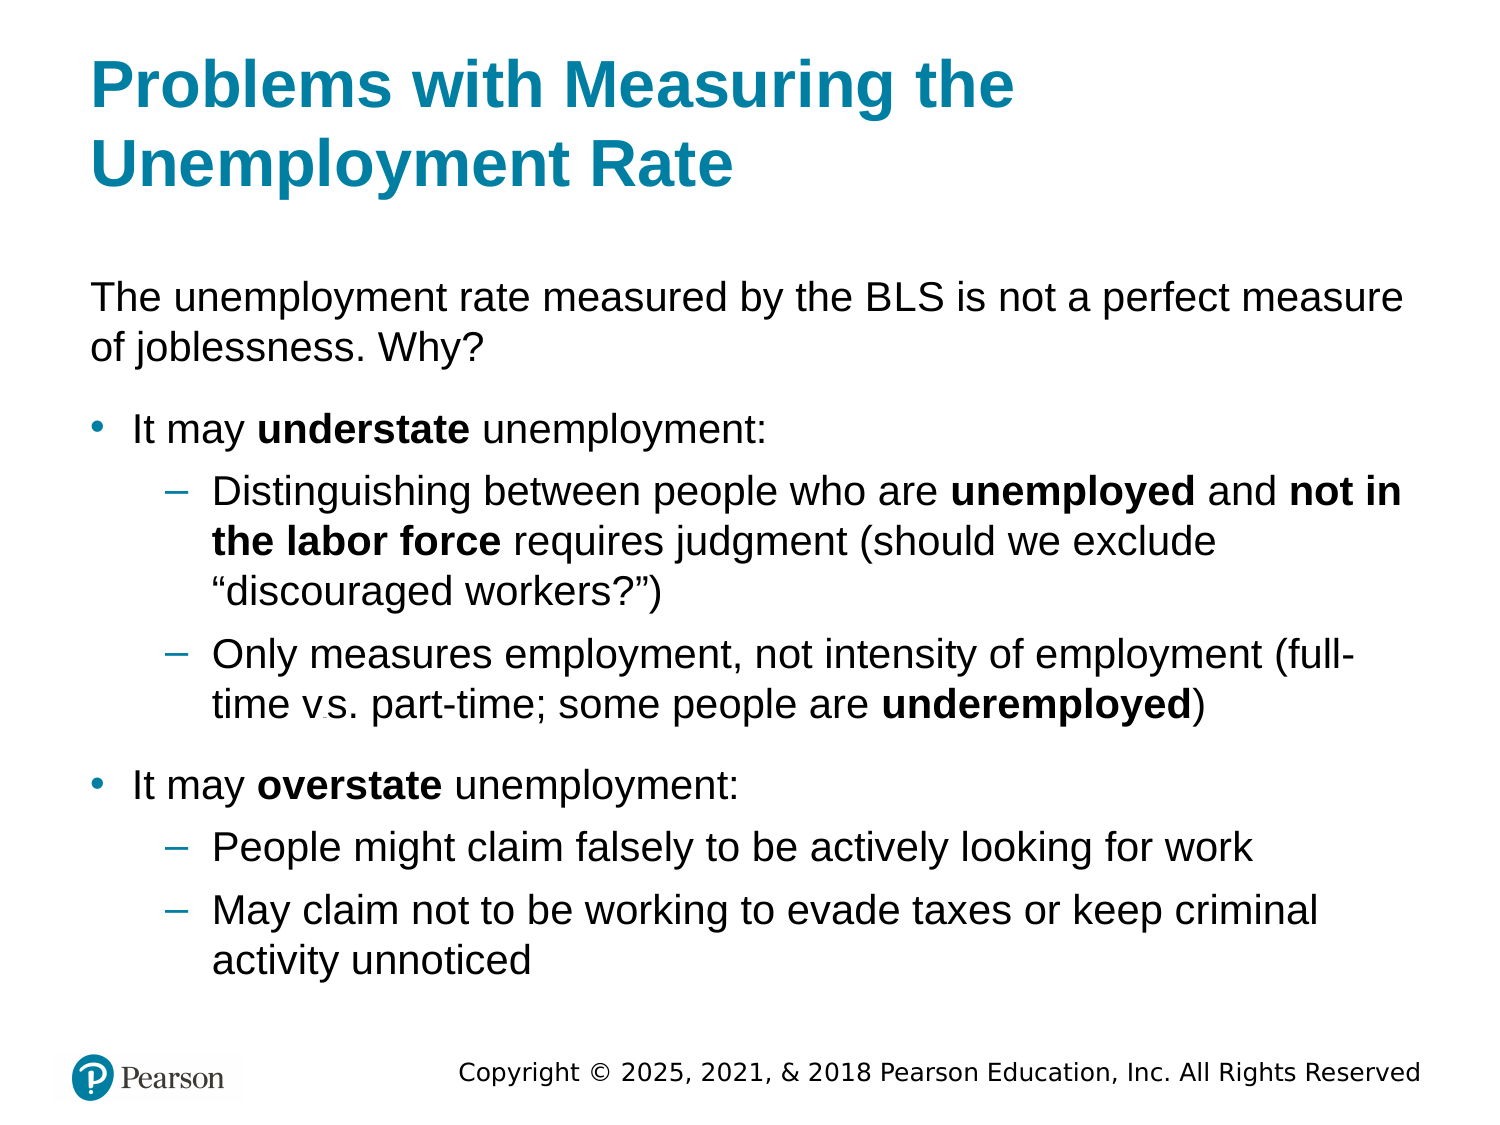

# Problems with Measuring the Unemployment Rate
The unemployment rate measured by the B L S is not a perfect measure of joblessness. Why?
It may understate unemployment:
Distinguishing between people who are unemployed and not in the labor force requires judgment (should we exclude “discouraged workers?”)
Only measures employment, not intensity of employment (full-time versus. part-time; some people are underemployed)
It may overstate unemployment:
People might claim falsely to be actively looking for work
May claim not to be working to evade taxes or keep criminal activity unnoticed